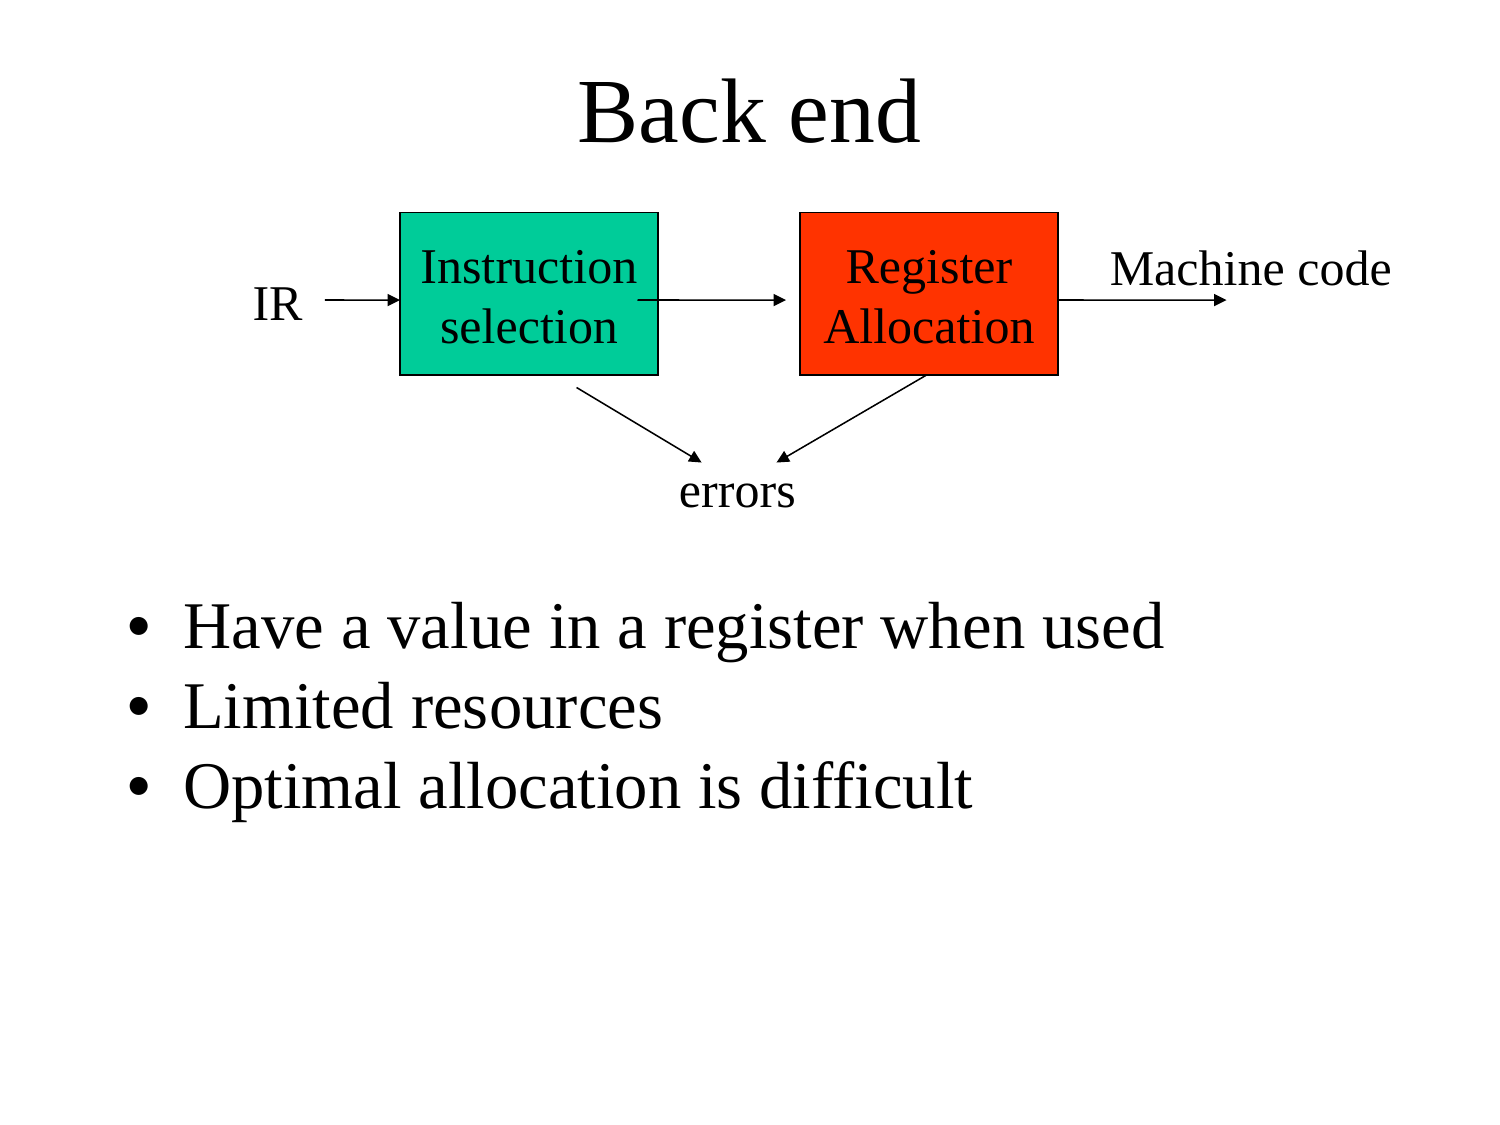

Back end
Instruction
selection
Register
Allocation
Machine code
IR
errors
Have a value in a register when used
Limited resources
Optimal allocation is difficult